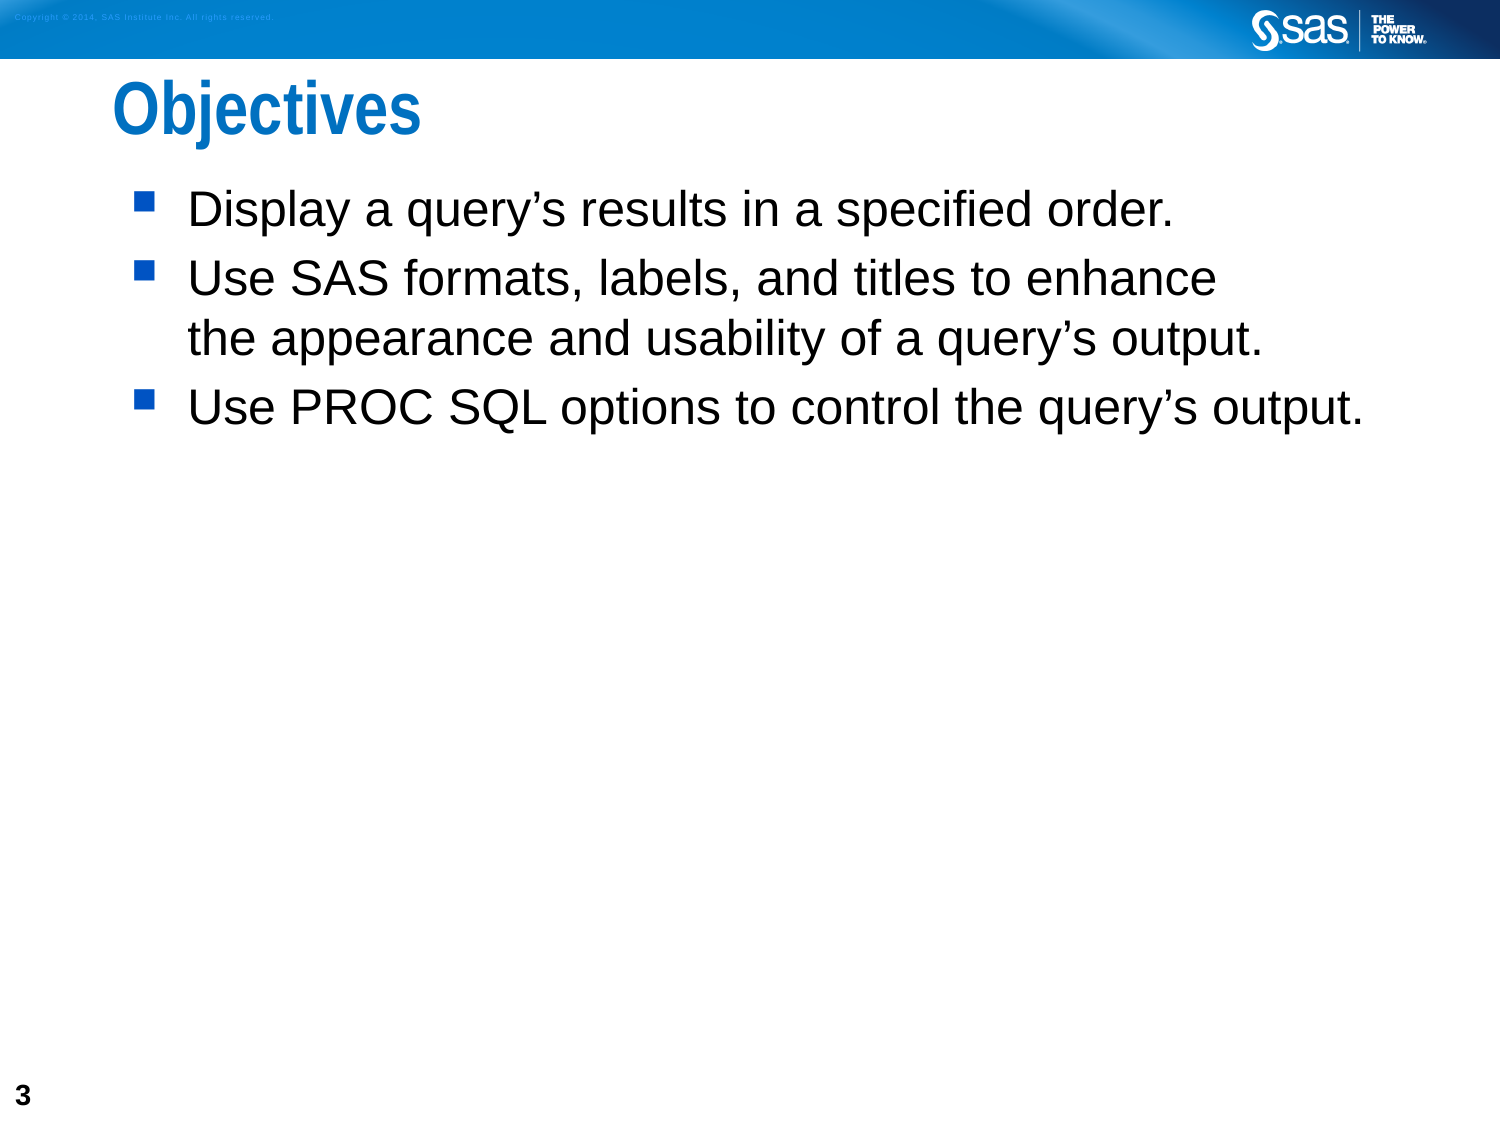

# Objectives
Display a query’s results in a specified order.
Use SAS formats, labels, and titles to enhance
the appearance and usability of a query’s output.
Use PROC SQL options to control the query’s output.